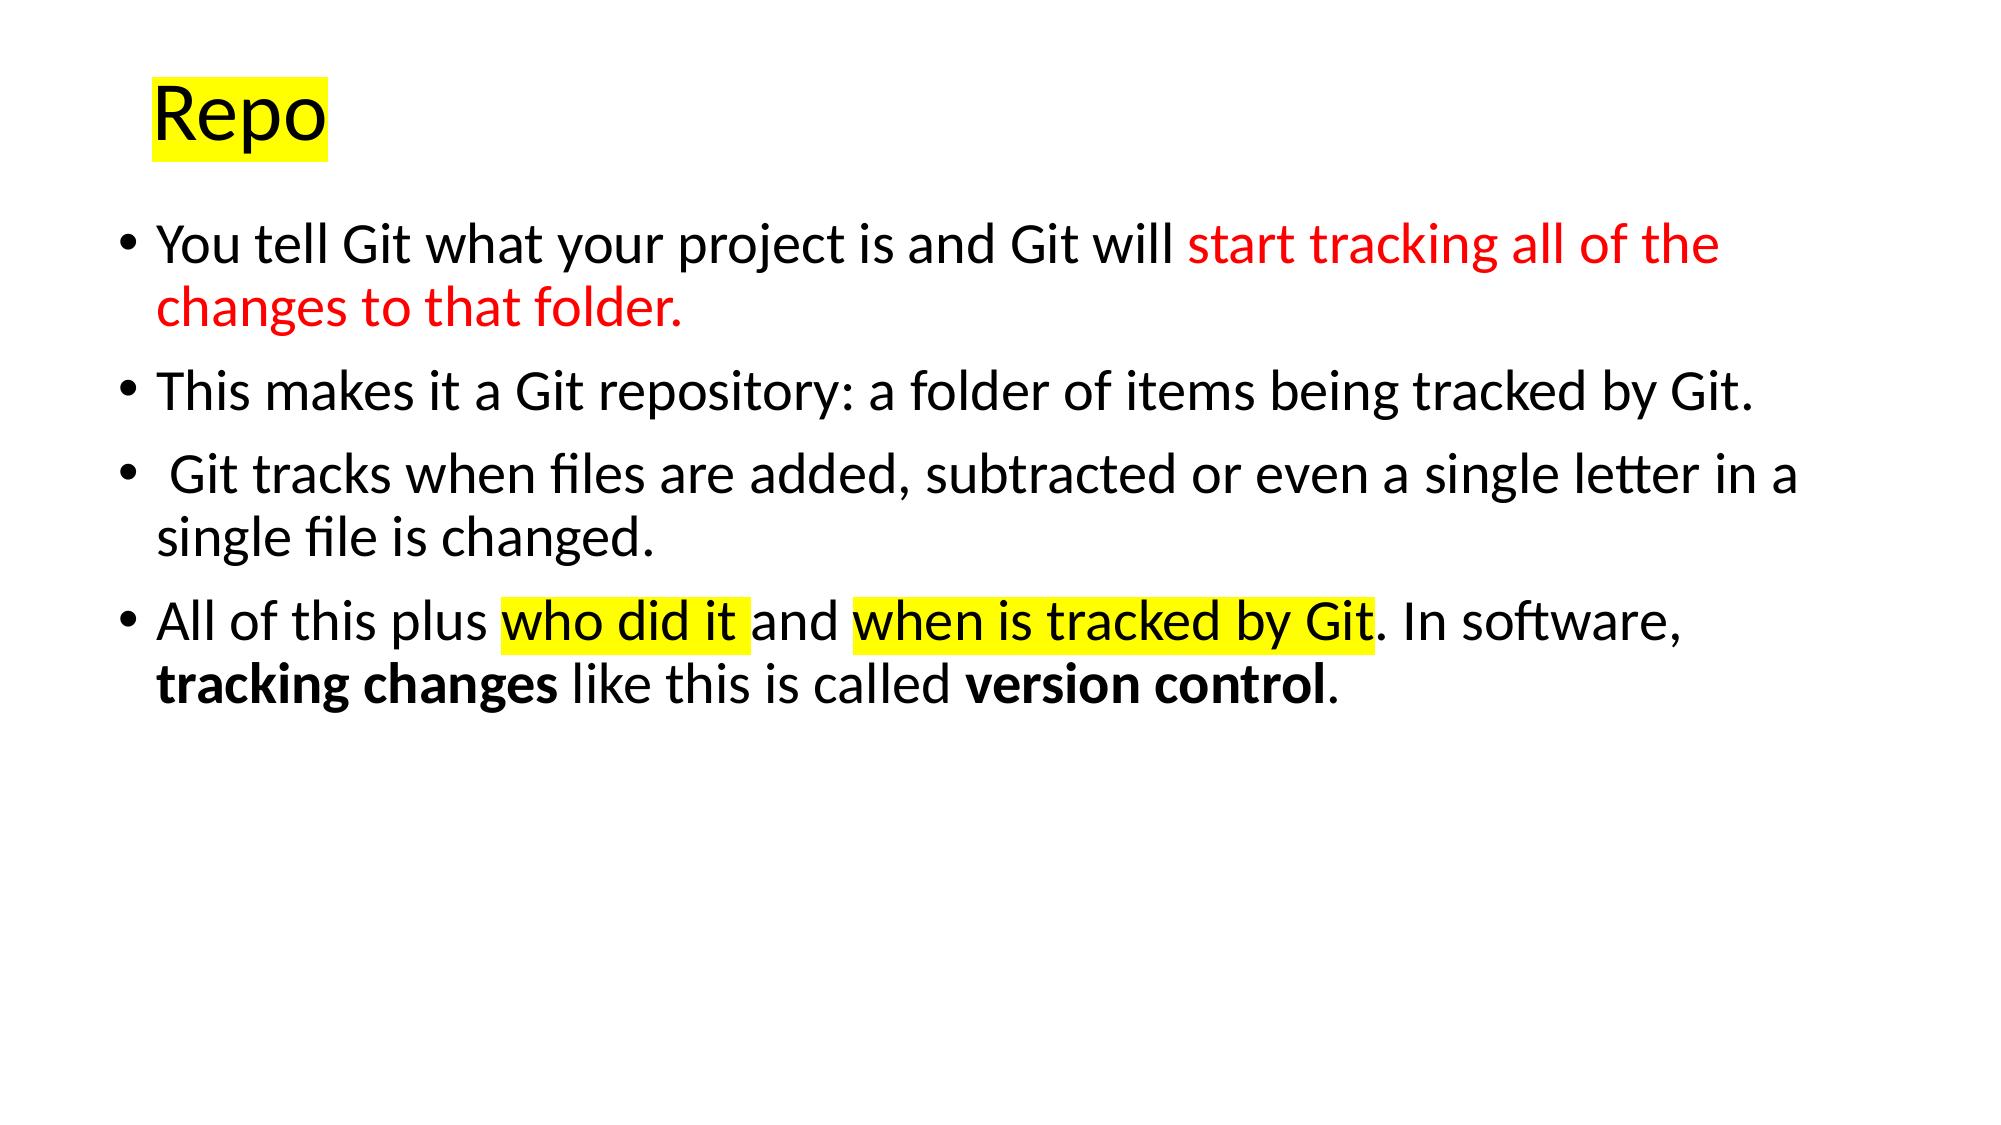

# Repo
You tell Git what your project is and Git will start tracking all of the changes to that folder.
This makes it a Git repository: a folder of items being tracked by Git.
 Git tracks when files are added, subtracted or even a single letter in a single file is changed.
All of this plus who did it and when is tracked by Git. In software, tracking changes like this is called version control.